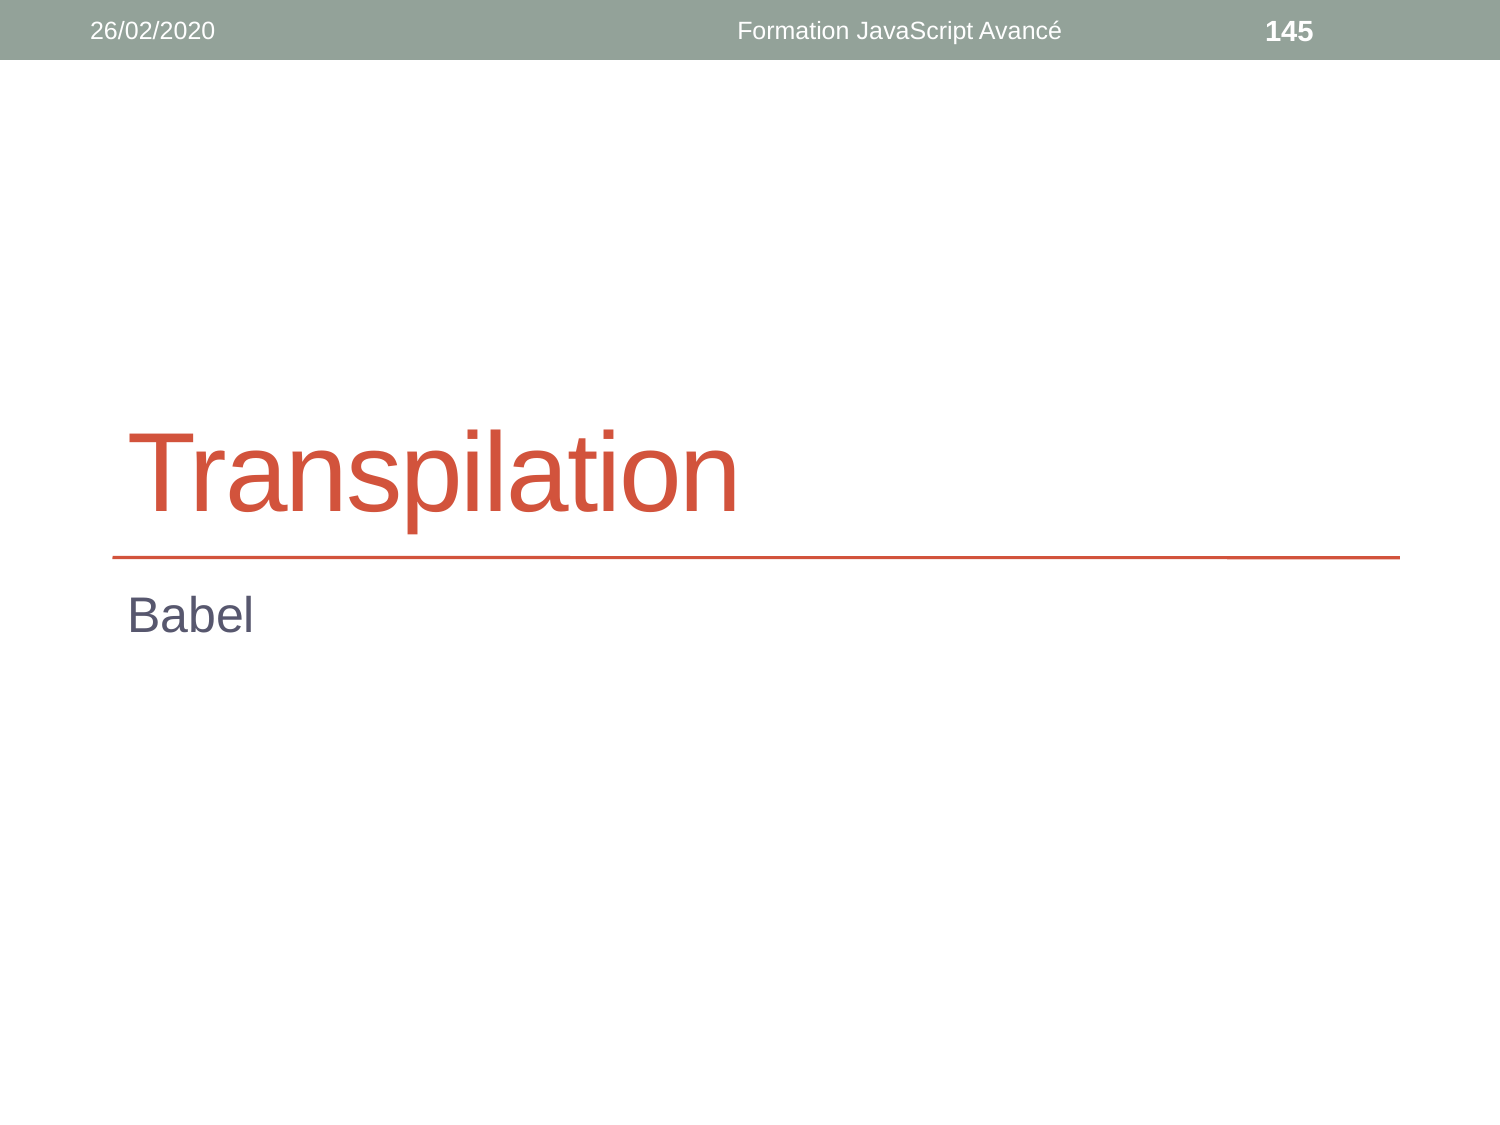

26/02/2020
Formation JavaScript Avancé
145
# Transpilation
Babel